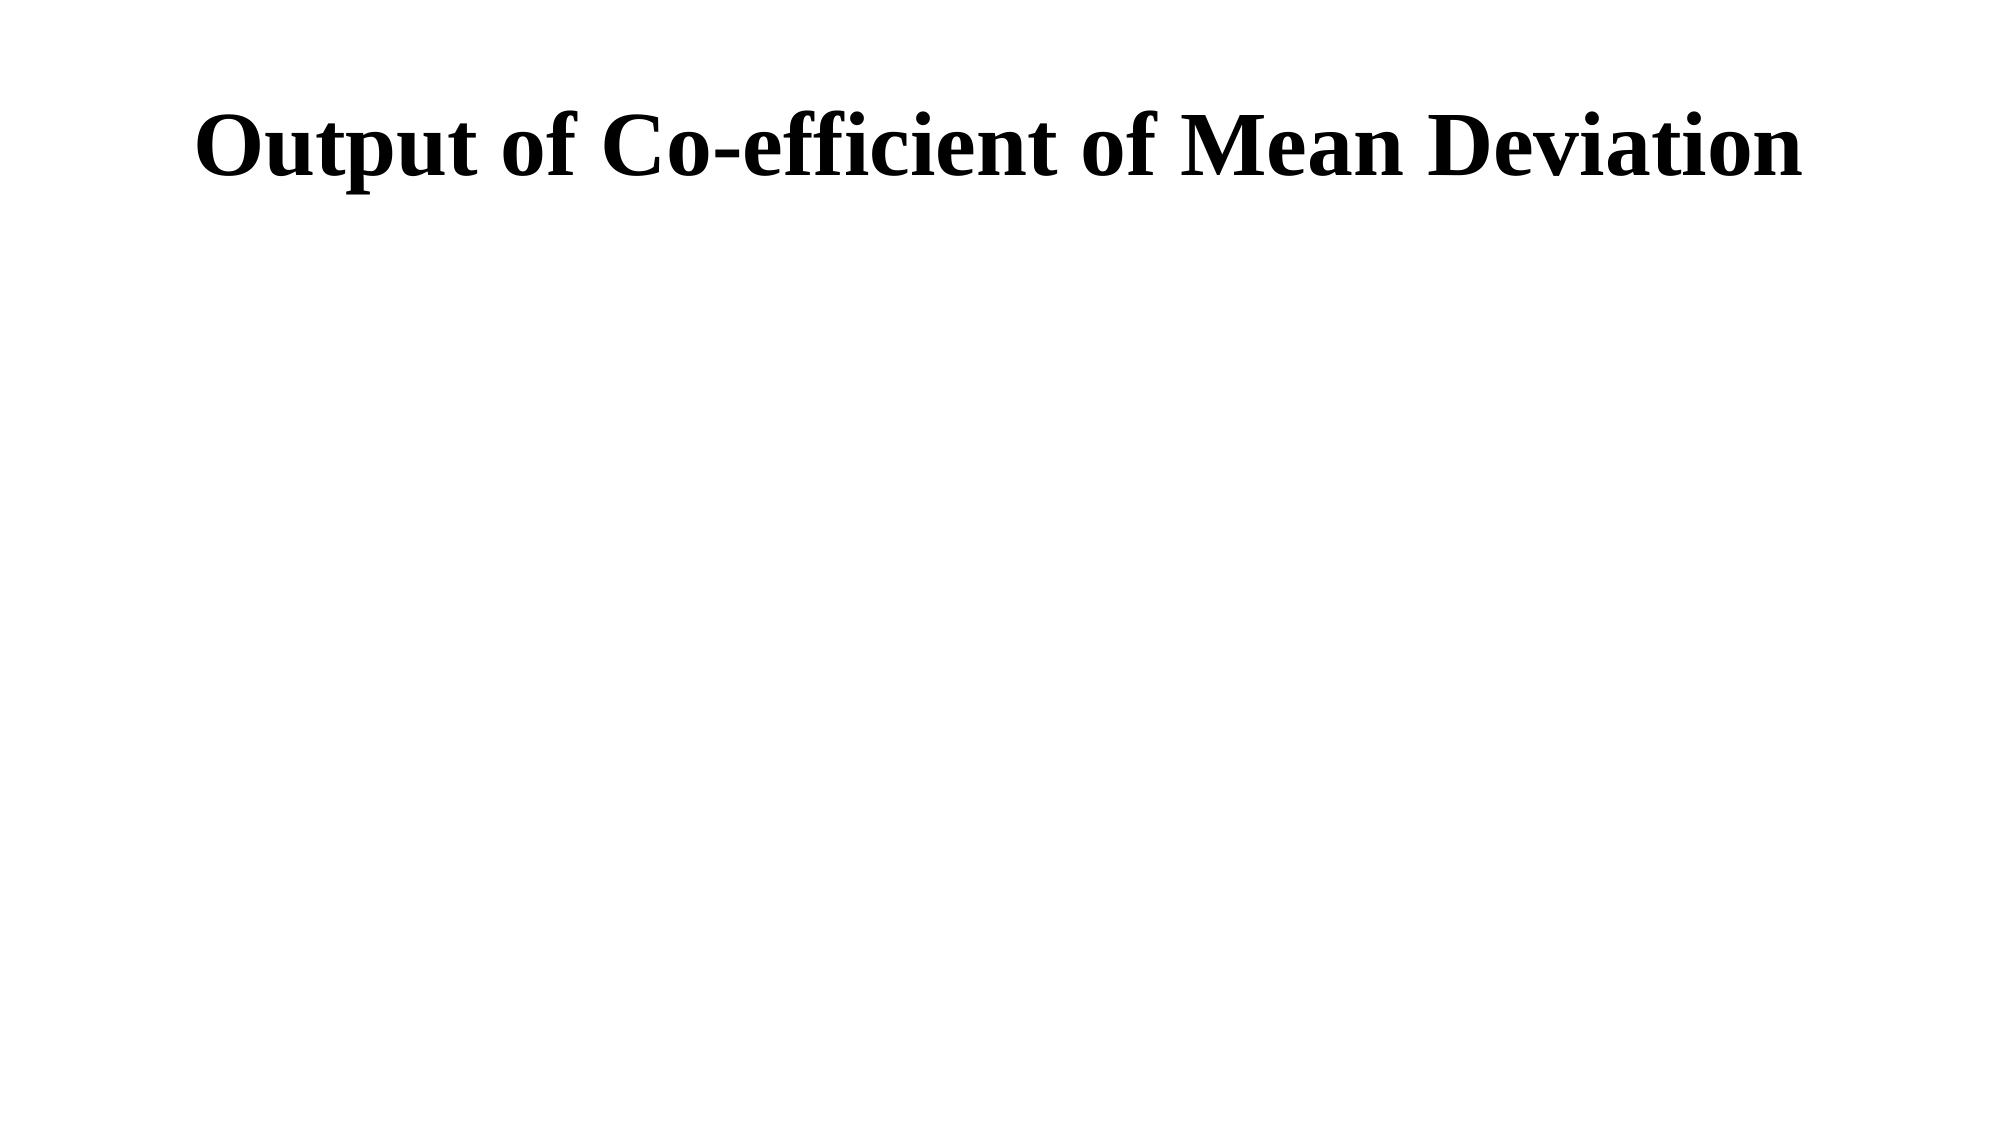

# Output of Co-efficient of Mean Deviation